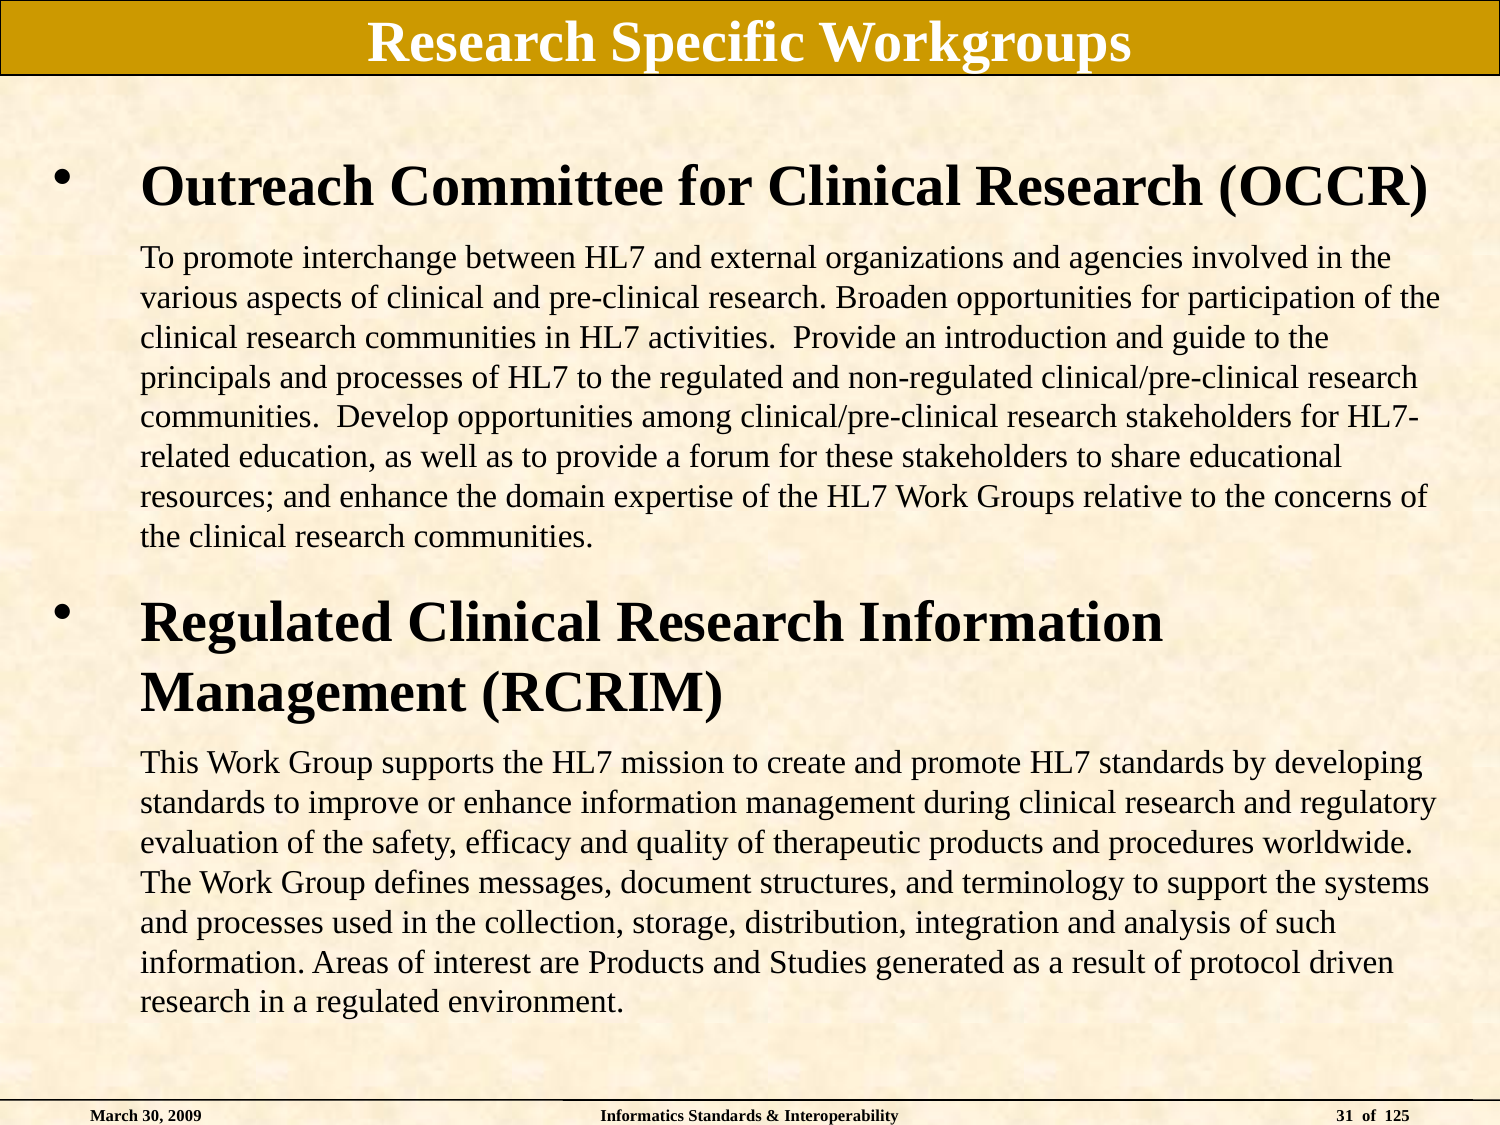

# Research Specific Workgroups
Outreach Committee for Clinical Research (OCCR)
	To promote interchange between HL7 and external organizations and agencies involved in the various aspects of clinical and pre-clinical research. Broaden opportunities for participation of the clinical research communities in HL7 activities.  Provide an introduction and guide to the principals and processes of HL7 to the regulated and non-regulated clinical/pre-clinical research communities.  Develop opportunities among clinical/pre-clinical research stakeholders for HL7-related education, as well as to provide a forum for these stakeholders to share educational resources; and enhance the domain expertise of the HL7 Work Groups relative to the concerns of the clinical research communities.
Regulated Clinical Research Information Management (RCRIM)
	This Work Group supports the HL7 mission to create and promote HL7 standards by developing standards to improve or enhance information management during clinical research and regulatory evaluation of the safety, efficacy and quality of therapeutic products and procedures worldwide. The Work Group defines messages, document structures, and terminology to support the systems and processes used in the collection, storage, distribution, integration and analysis of such information. Areas of interest are Products and Studies generated as a result of protocol driven research in a regulated environment.
March 30, 2009
Informatics Standards & Interoperability
31  of  125